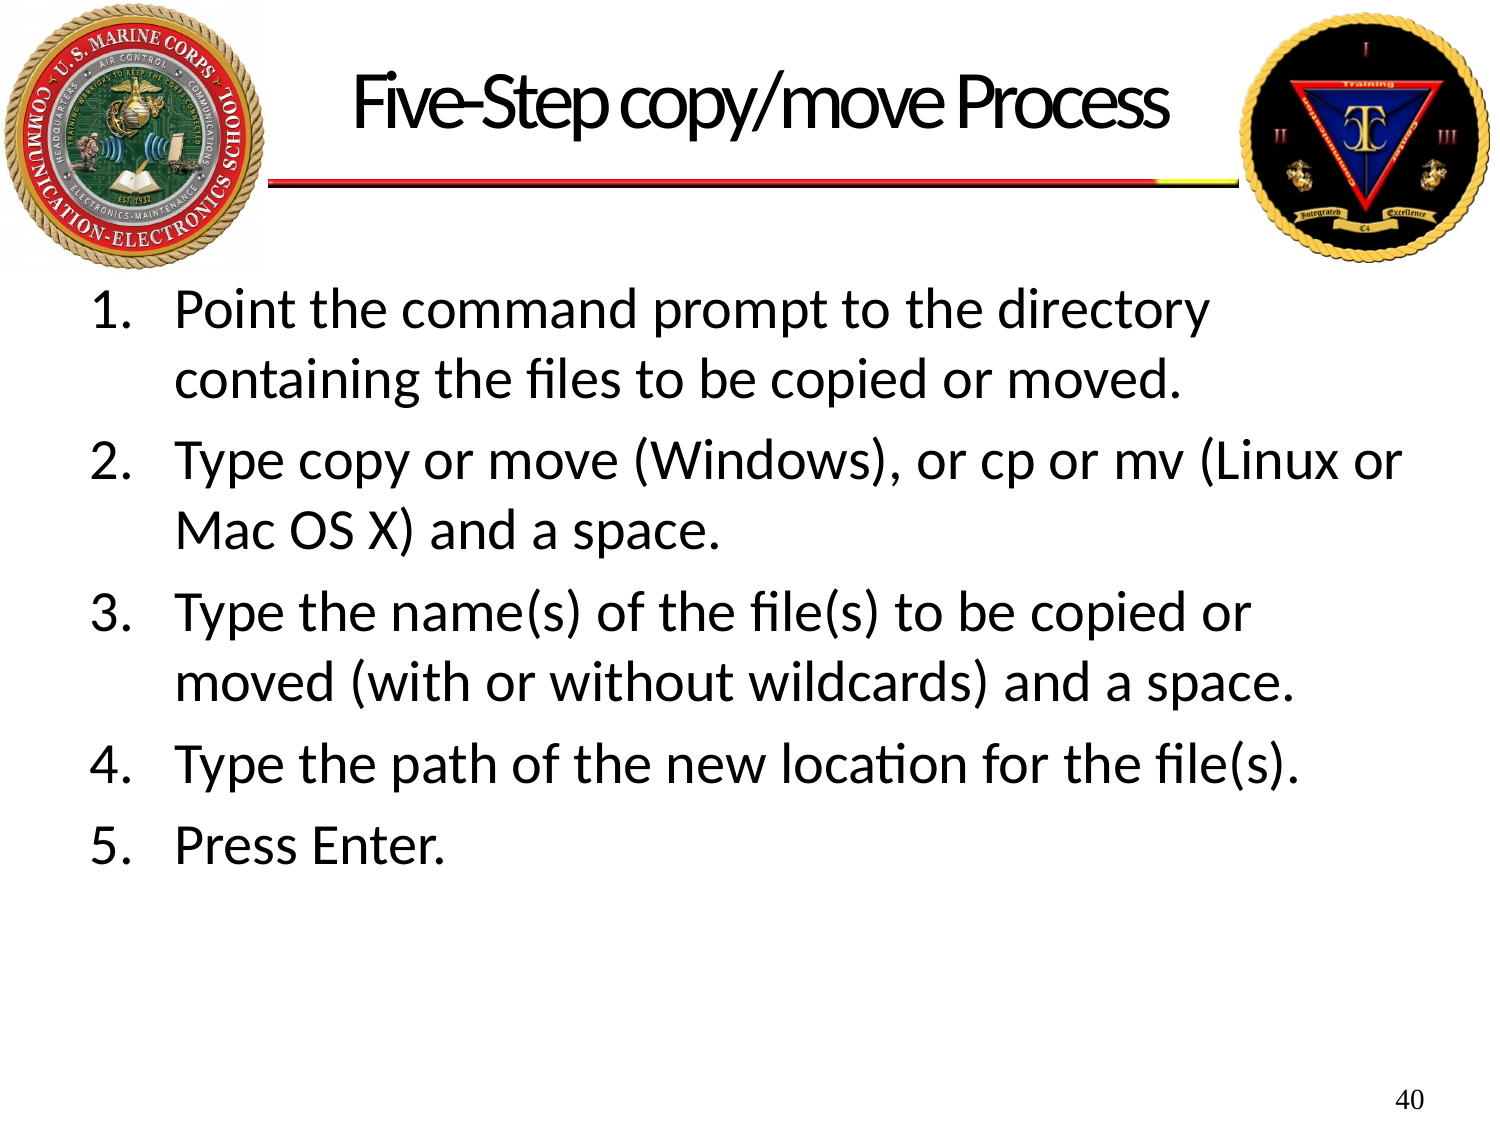

# Five-Step copy/move Process
Point the command prompt to the directory containing the files to be copied or moved.
Type copy or move (Windows), or cp or mv (Linux or Mac OS X) and a space.
Type the name(s) of the file(s) to be copied or moved (with or without wildcards) and a space.
Type the path of the new location for the file(s).
Press Enter.